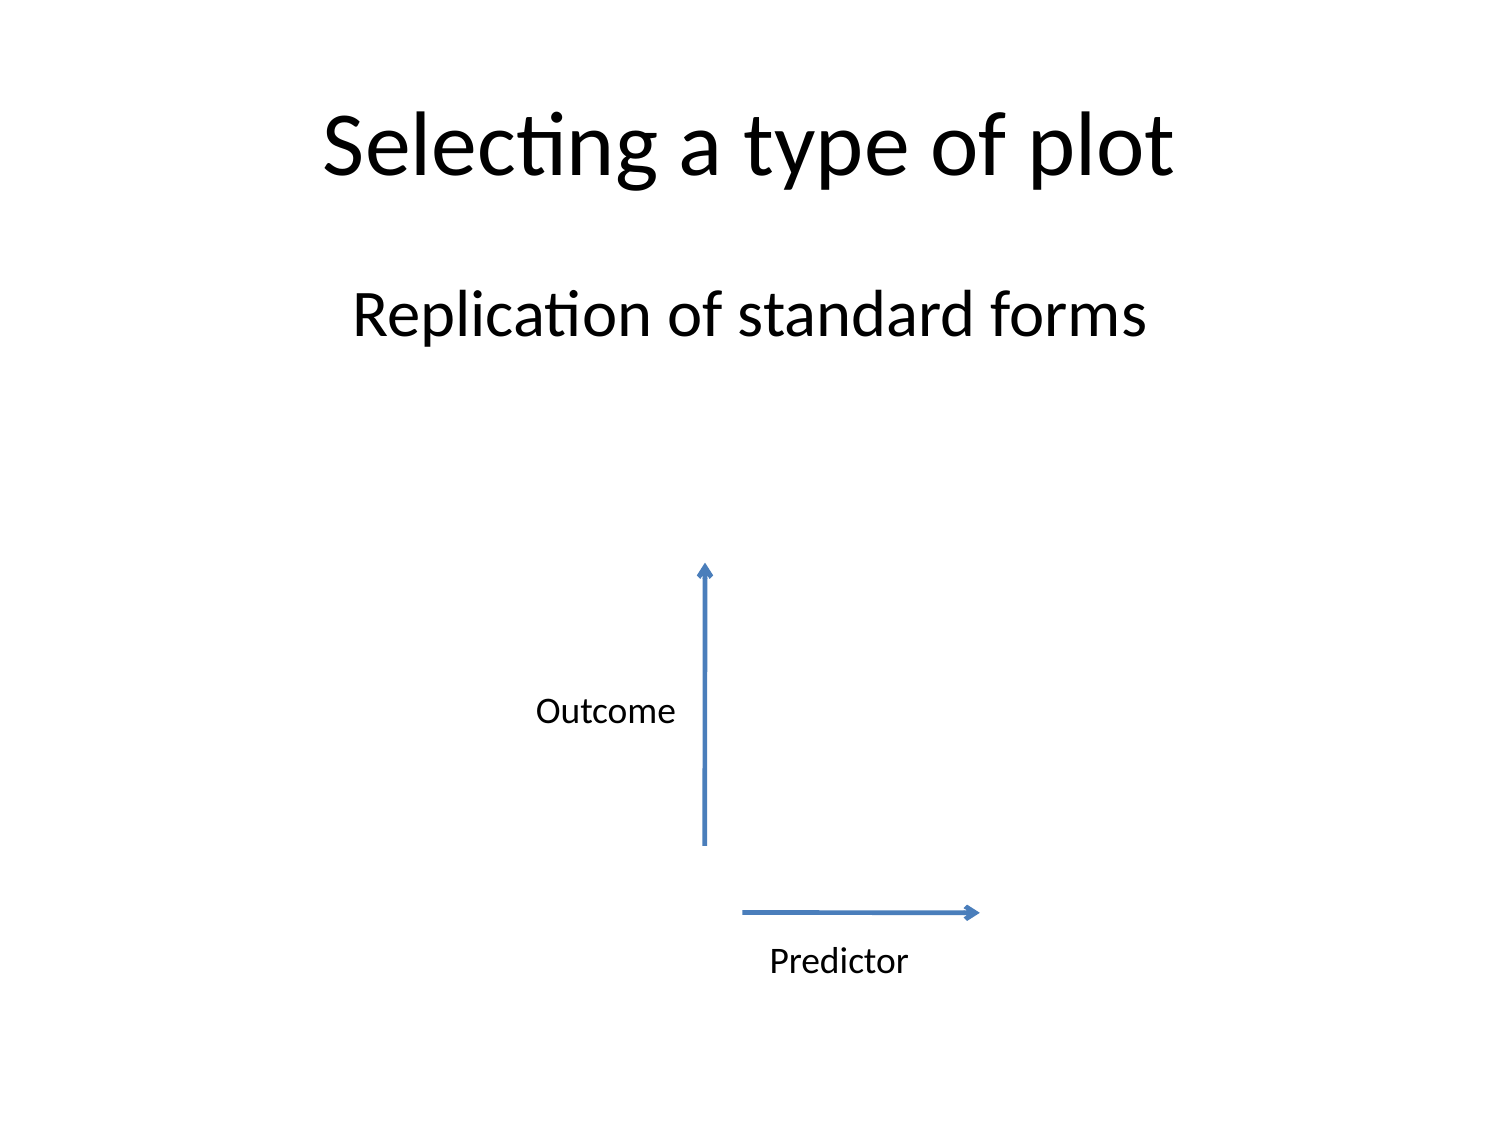

# Selecting a type of plot
Replication of standard forms

Outcome
Predictor